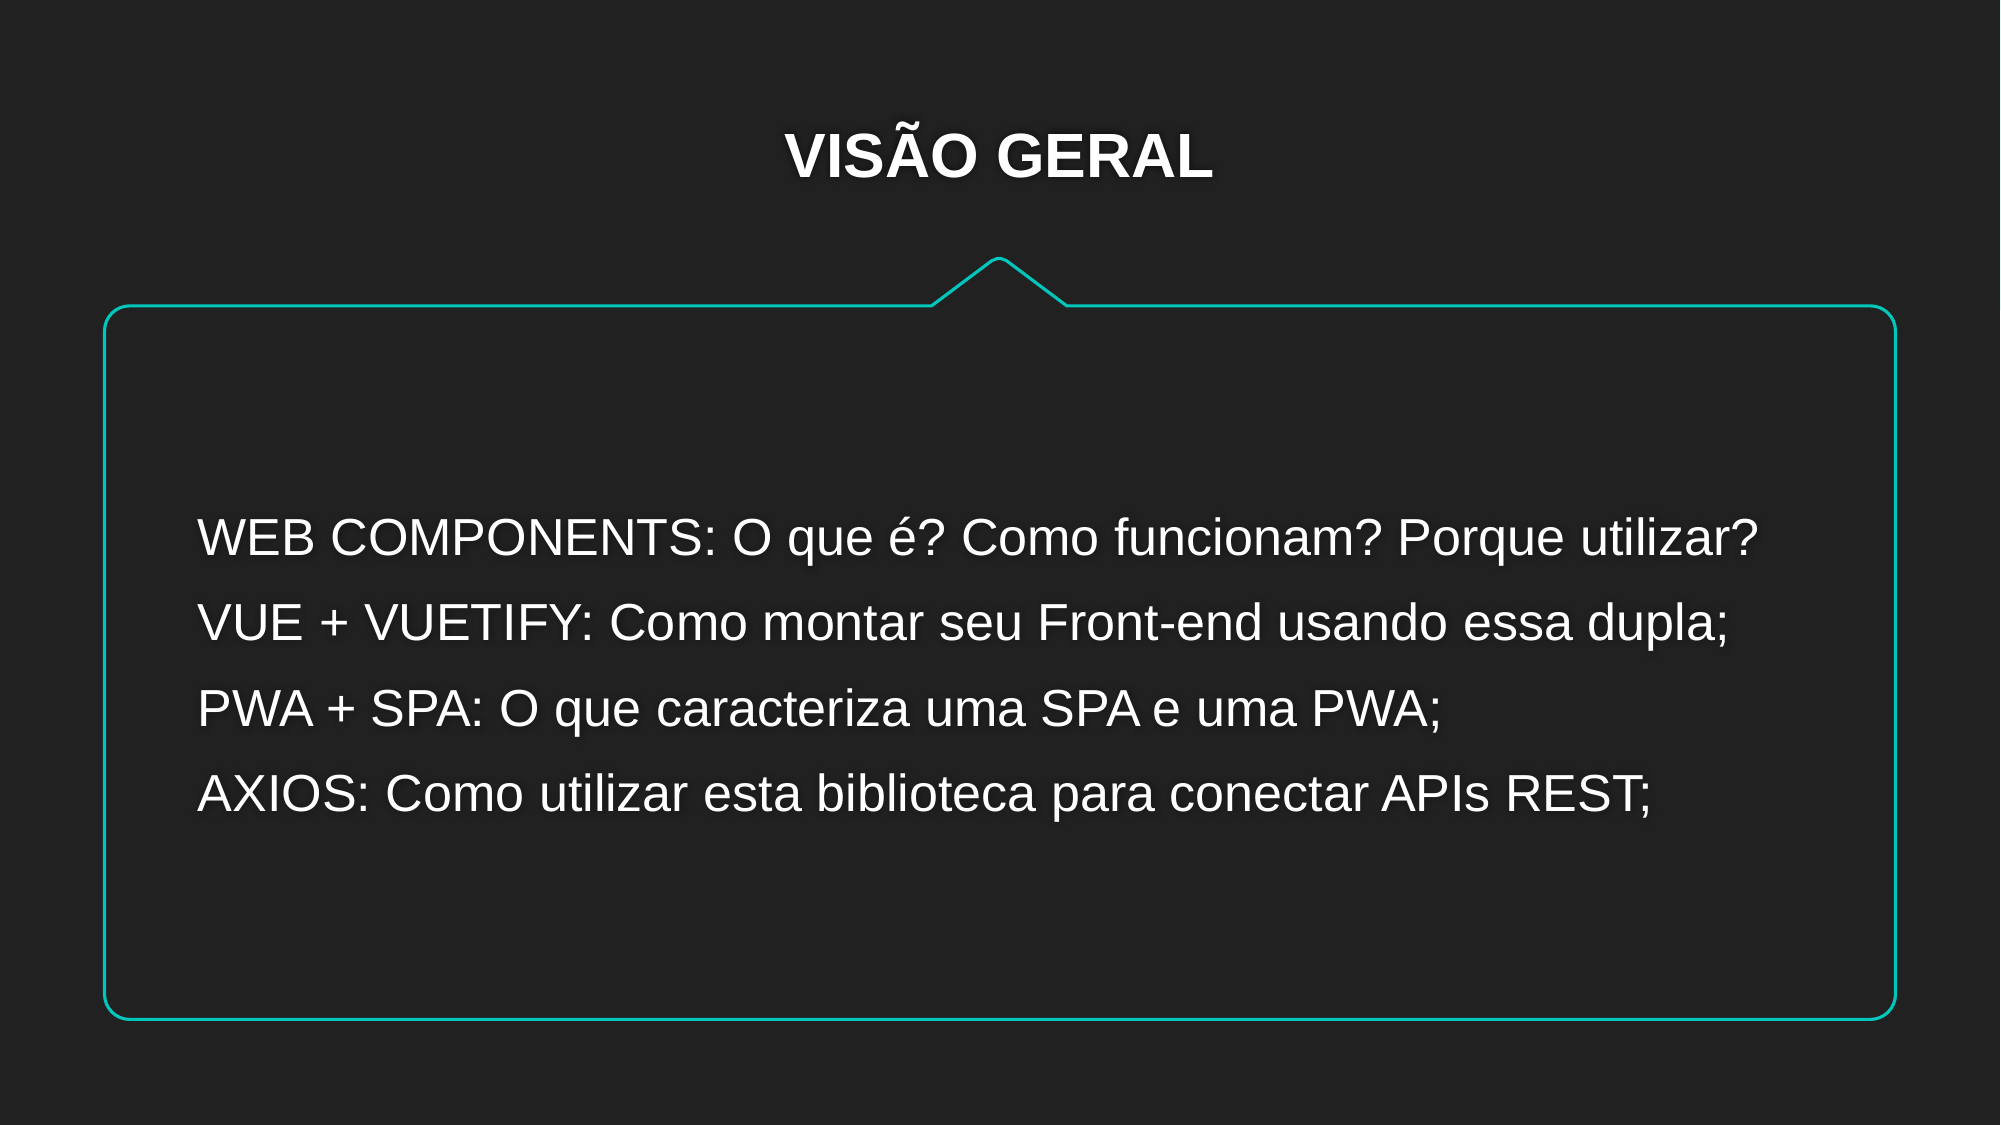

# VISÃO GERAL

WEB COMPONENTS: O que é? Como funcionam? Porque utilizar?
VUE + VUETIFY: Como montar seu Front-end usando essa dupla;
PWA + SPA: O que caracteriza uma SPA e uma PWA;
AXIOS: Como utilizar esta biblioteca para conectar APIs REST;